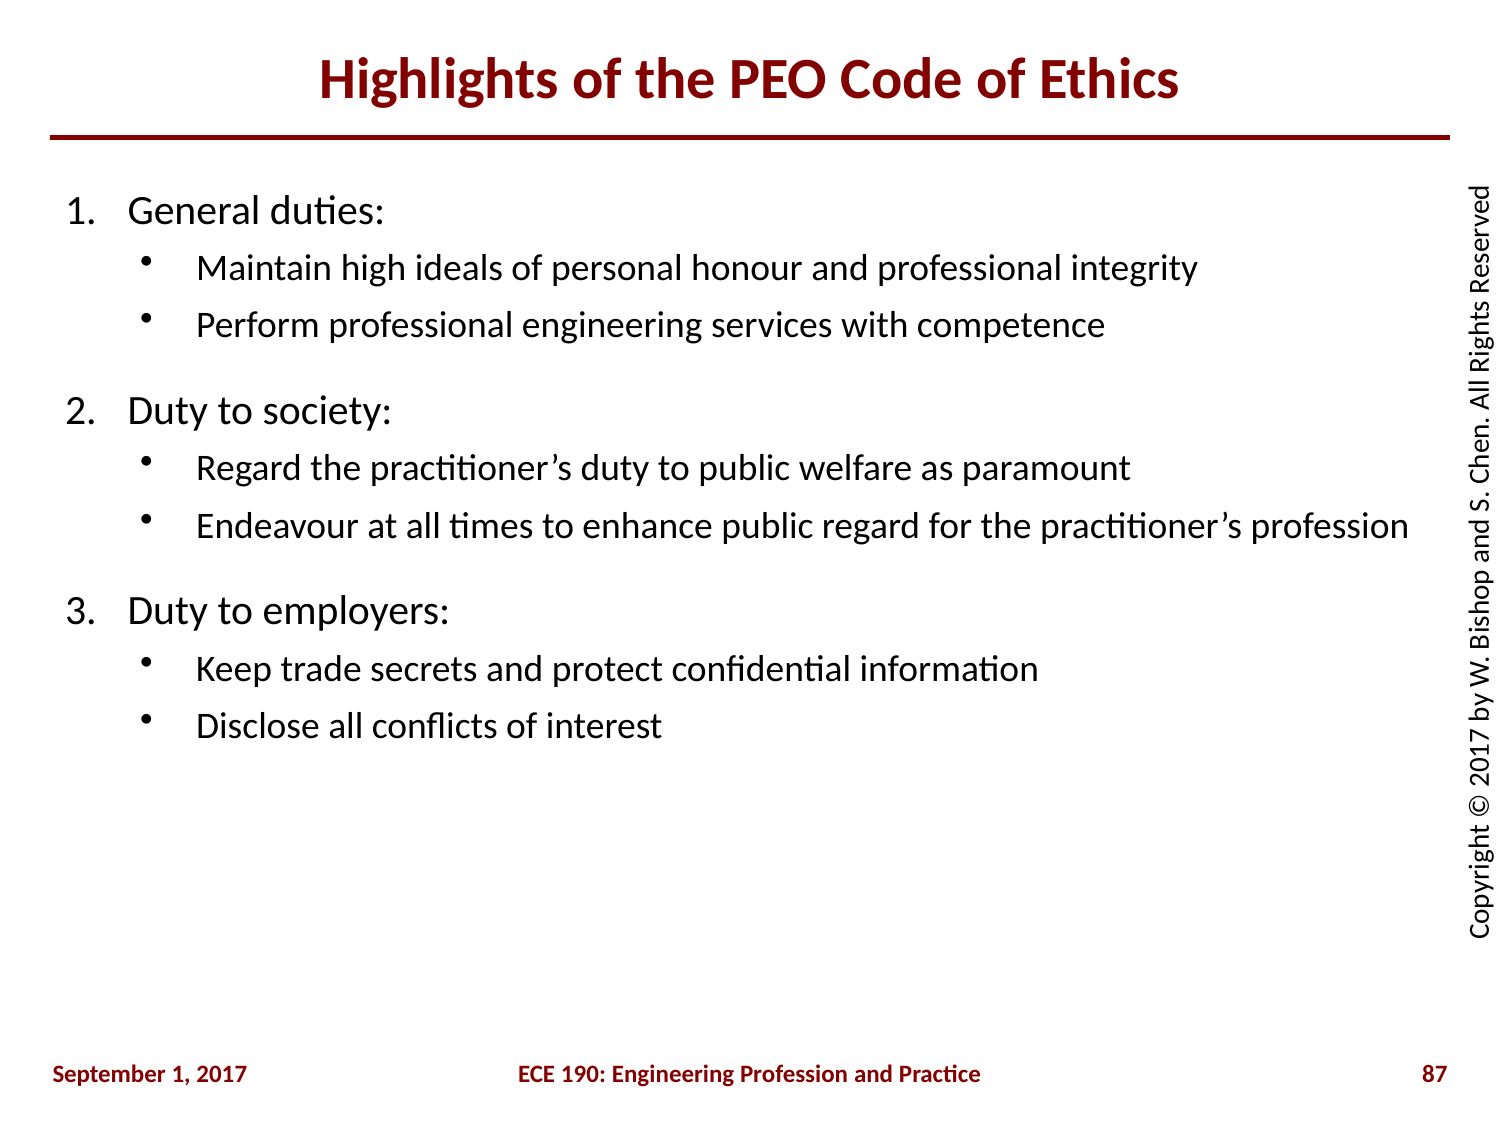

# Highlights of the PEO Code of Ethics
General duties:
Maintain high ideals of personal honour and professional integrity
Perform professional engineering services with competence
Duty to society:
Regard the practitioner’s duty to public welfare as paramount
Endeavour at all times to enhance public regard for the practitioner’s profession
Duty to employers:
Keep trade secrets and protect confidential information
Disclose all conflicts of interest
September 1, 2017
ECE 190: Engineering Profession and Practice
87